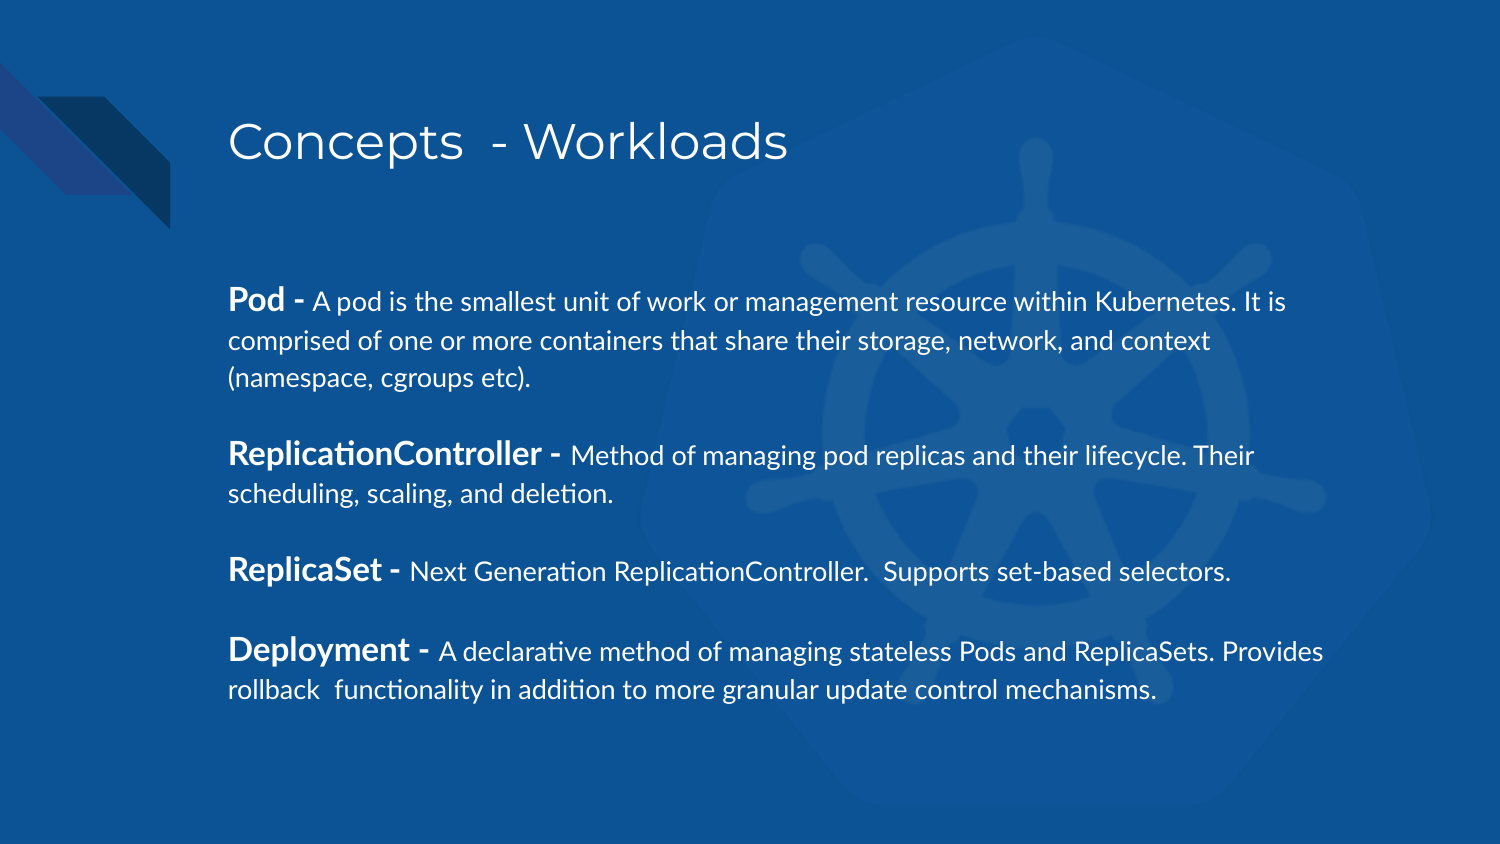

# Concepts  - Workloads
Pod - A pod is the smallest unit of work or management resource within Kubernetes. It is comprised of one or more containers that share their storage, network, and context (namespace, cgroups etc).
ReplicationController - Method of managing pod replicas and their lifecycle. Their scheduling, scaling, and deletion.
ReplicaSet - Next Generation ReplicationController.  Supports set-based selectors.
Deployment - A declarative method of managing stateless Pods and ReplicaSets. Provides rollback  functionality in addition to more granular update control mechanisms.